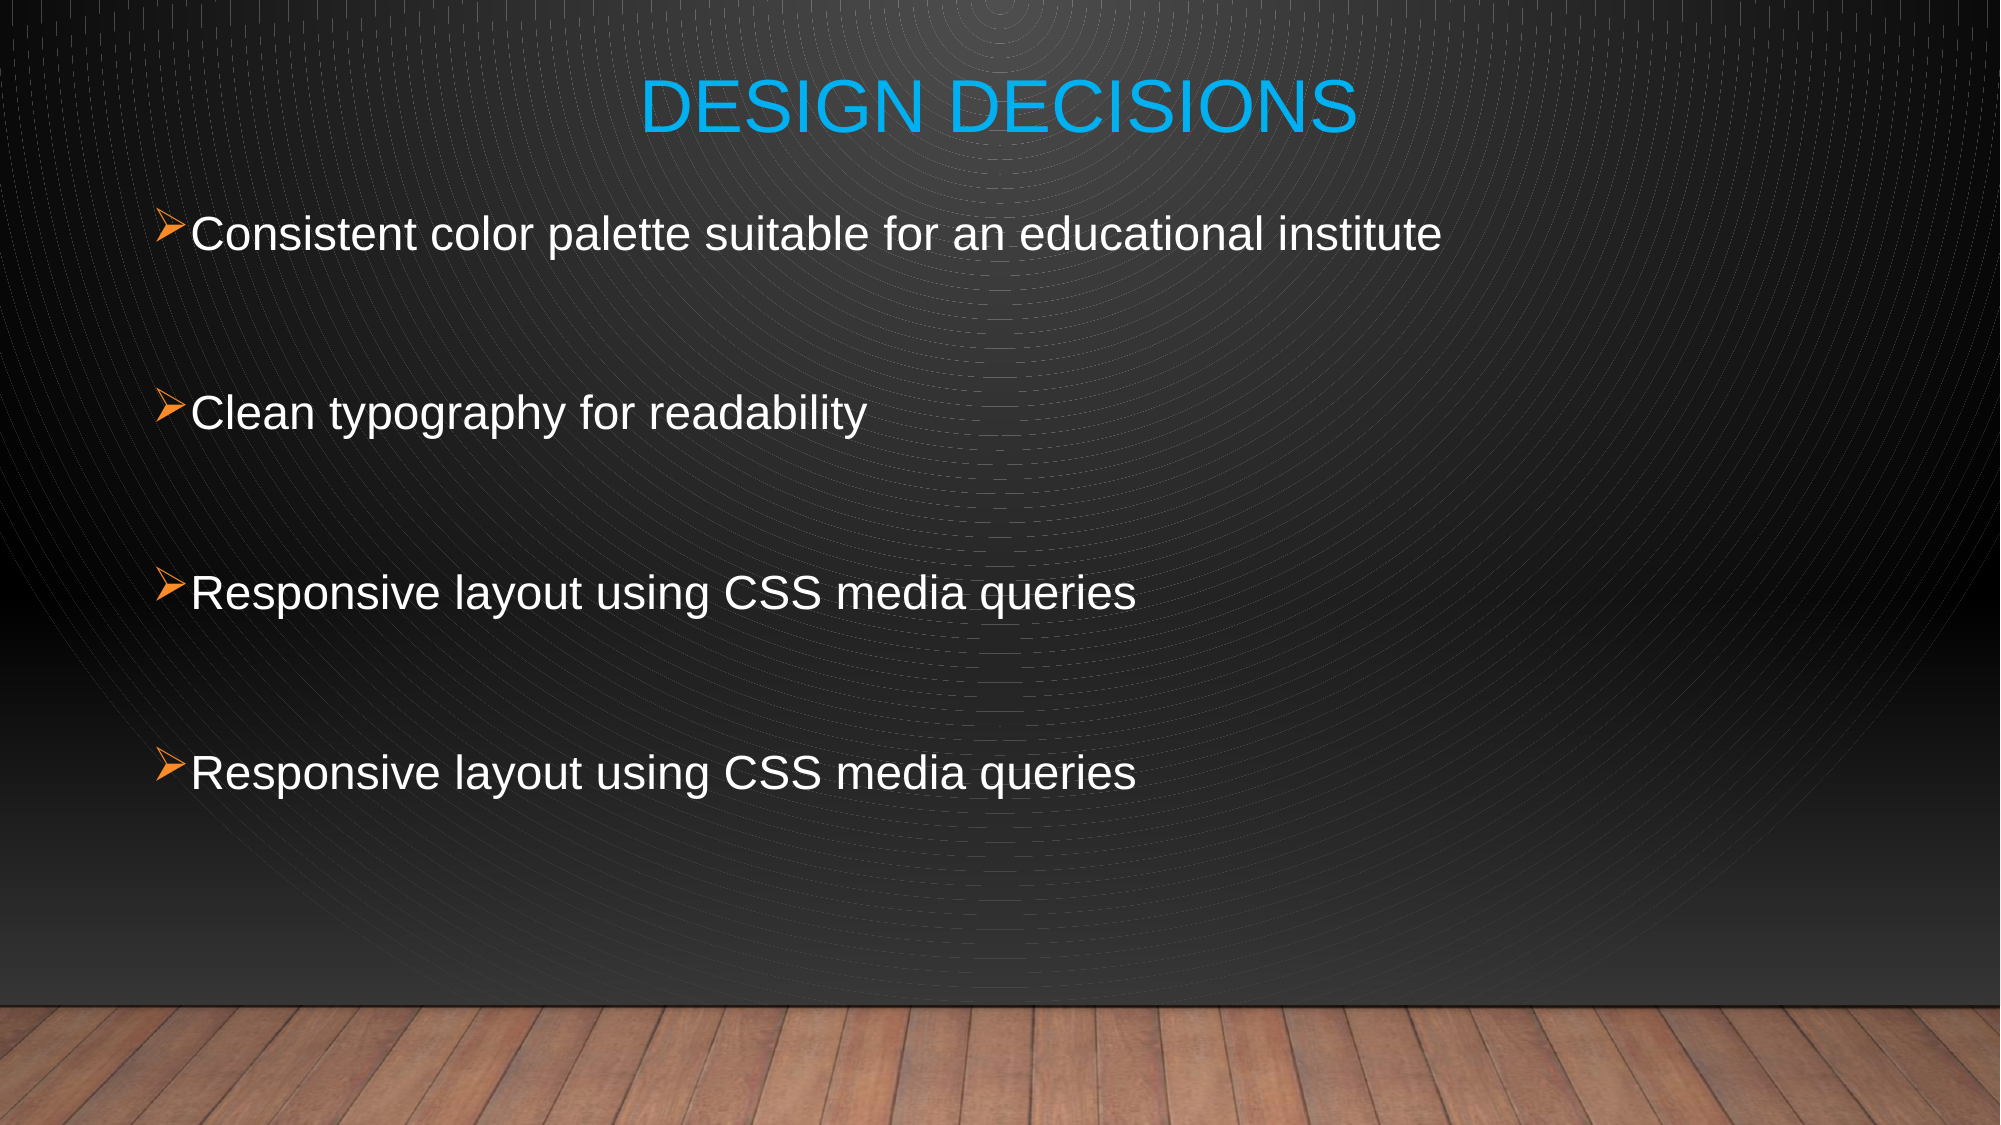

Design Decisions
Consistent color palette suitable for an educational institute

Clean typography for readability

Responsive layout using CSS media queries

Responsive layout using CSS media queries